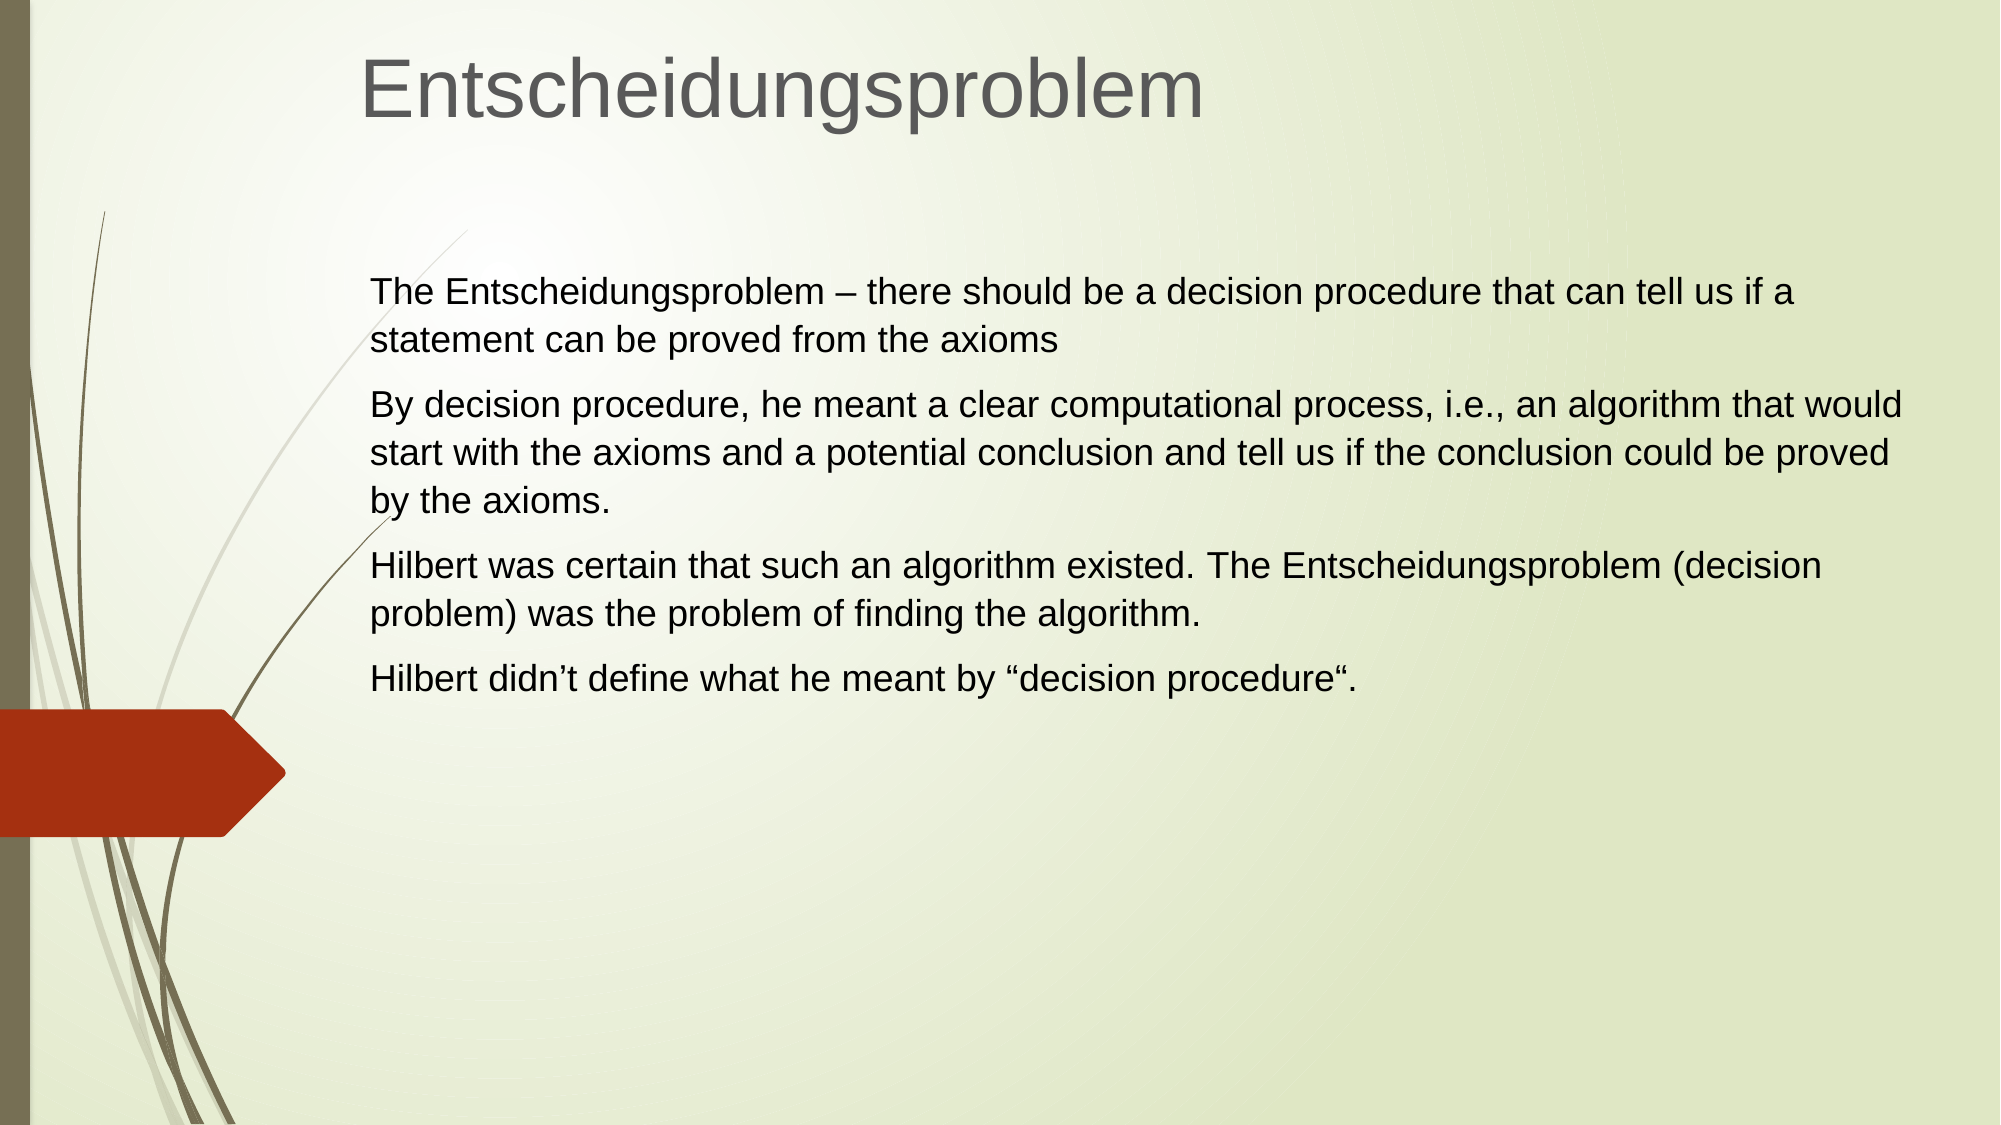

Entscheidungsproblem
The Entscheidungsproblem – there should be a decision procedure that can tell us if a statement can be proved from the axioms
By decision procedure, he meant a clear computational process, i.e., an algorithm that would start with the axioms and a potential conclusion and tell us if the conclusion could be proved by the axioms.
Hilbert was certain that such an algorithm existed. The Entscheidungsproblem (decision problem) was the problem of finding the algorithm.
Hilbert didn’t define what he meant by “decision procedure“.